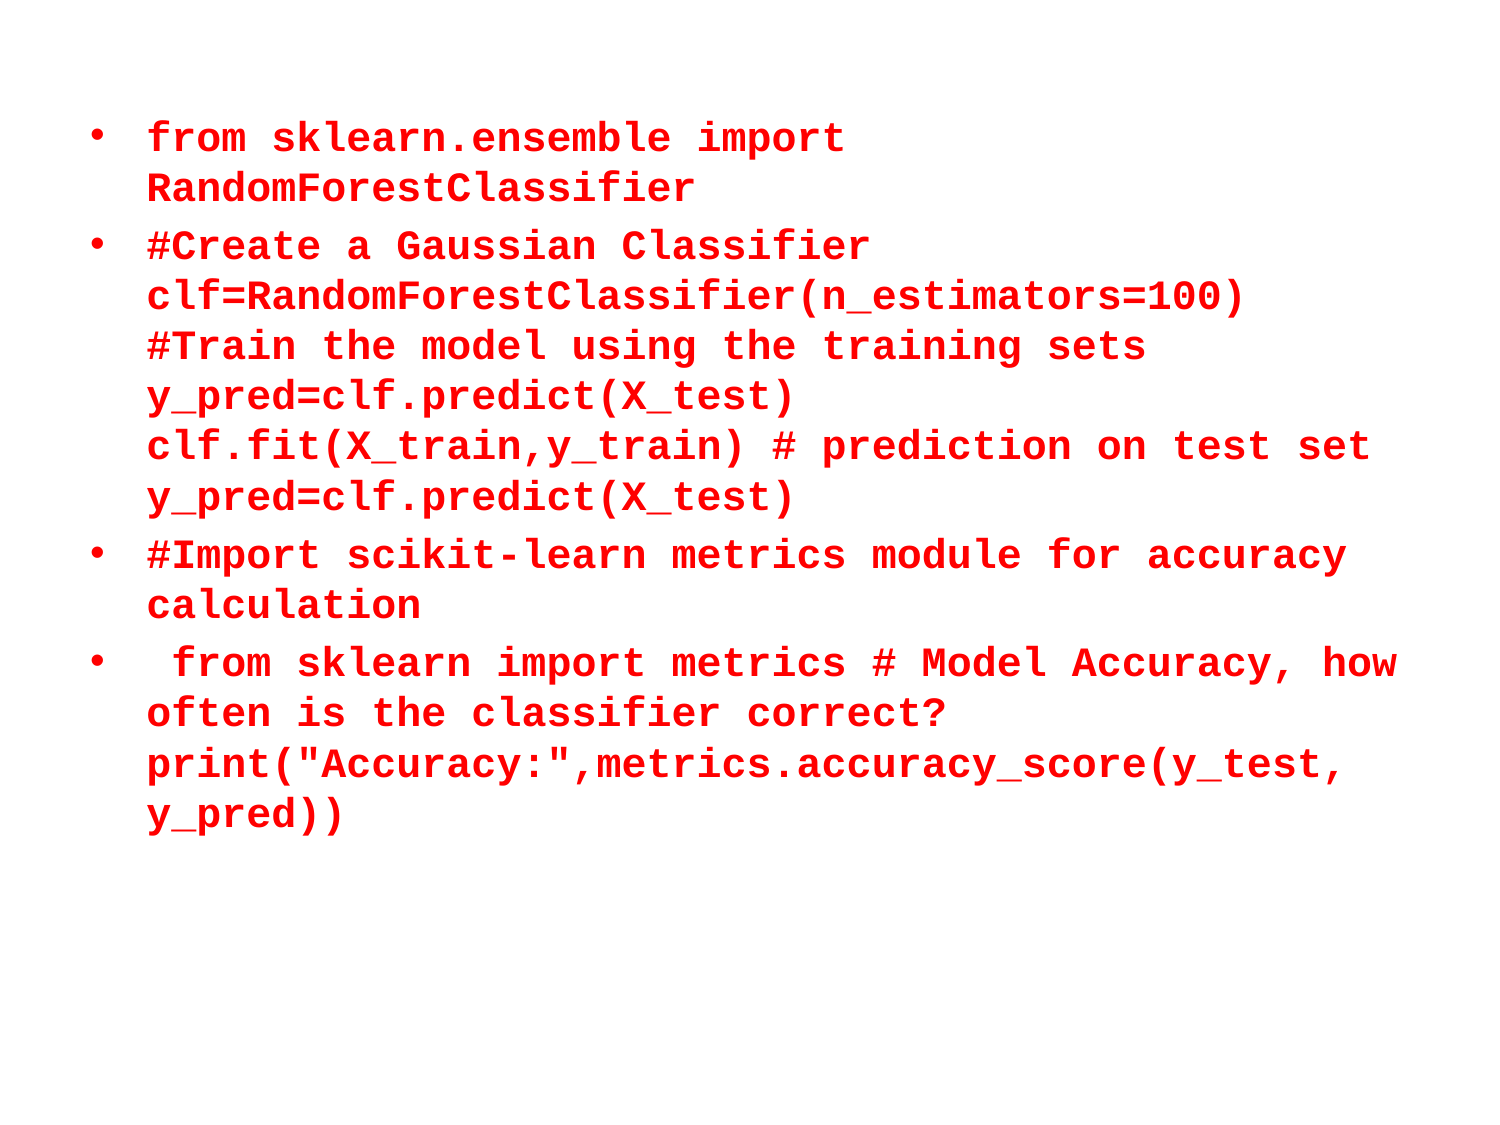

from sklearn.ensemble import RandomForestClassifier
#Create a Gaussian Classifier clf=RandomForestClassifier(n_estimators=100) #Train the model using the training sets y_pred=clf.predict(X_test) clf.fit(X_train,y_train) # prediction on test set y_pred=clf.predict(X_test)
#Import scikit-learn metrics module for accuracy calculation
 from sklearn import metrics # Model Accuracy, how often is the classifier correct? print("Accuracy:",metrics.accuracy_score(y_test, y_pred))